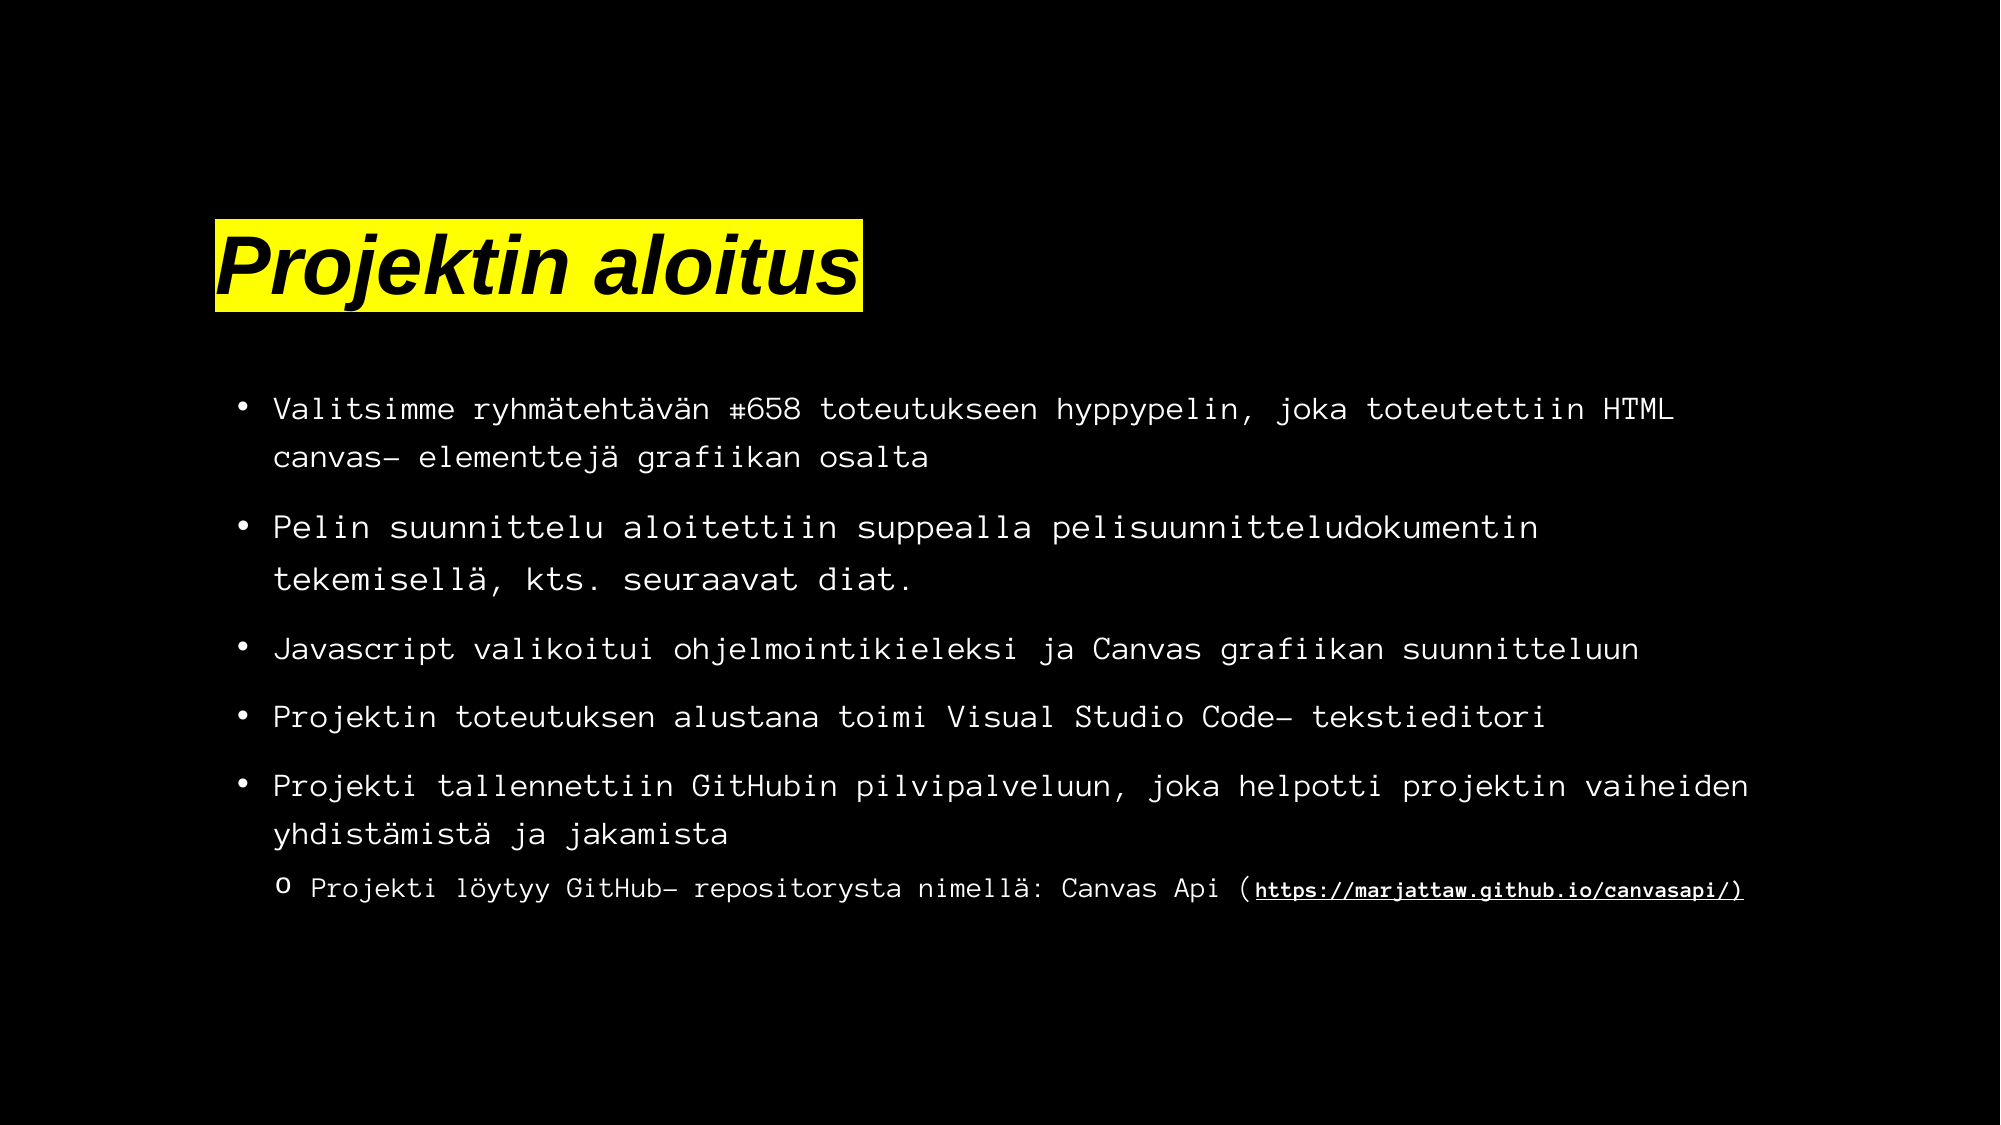

# Projektin aloitus
Valitsimme ryhmätehtävän #658 toteutukseen hyppypelin, joka toteutettiin HTML canvas- elementtejä grafiikan osalta
Pelin suunnittelu aloitettiin suppealla pelisuunnitteludokumentin tekemisellä, kts. seuraavat diat.
Javascript valikoitui ohjelmointikieleksi ja Canvas grafiikan suunnitteluun
Projektin toteutuksen alustana toimi Visual Studio Code- tekstieditori
Projekti tallennettiin GitHubin pilvipalveluun, joka helpotti projektin vaiheiden yhdistämistä ja jakamista
Projekti löytyy GitHub- repositorysta nimellä: Canvas Api (https://marjattaw.github.io/canvasapi/)